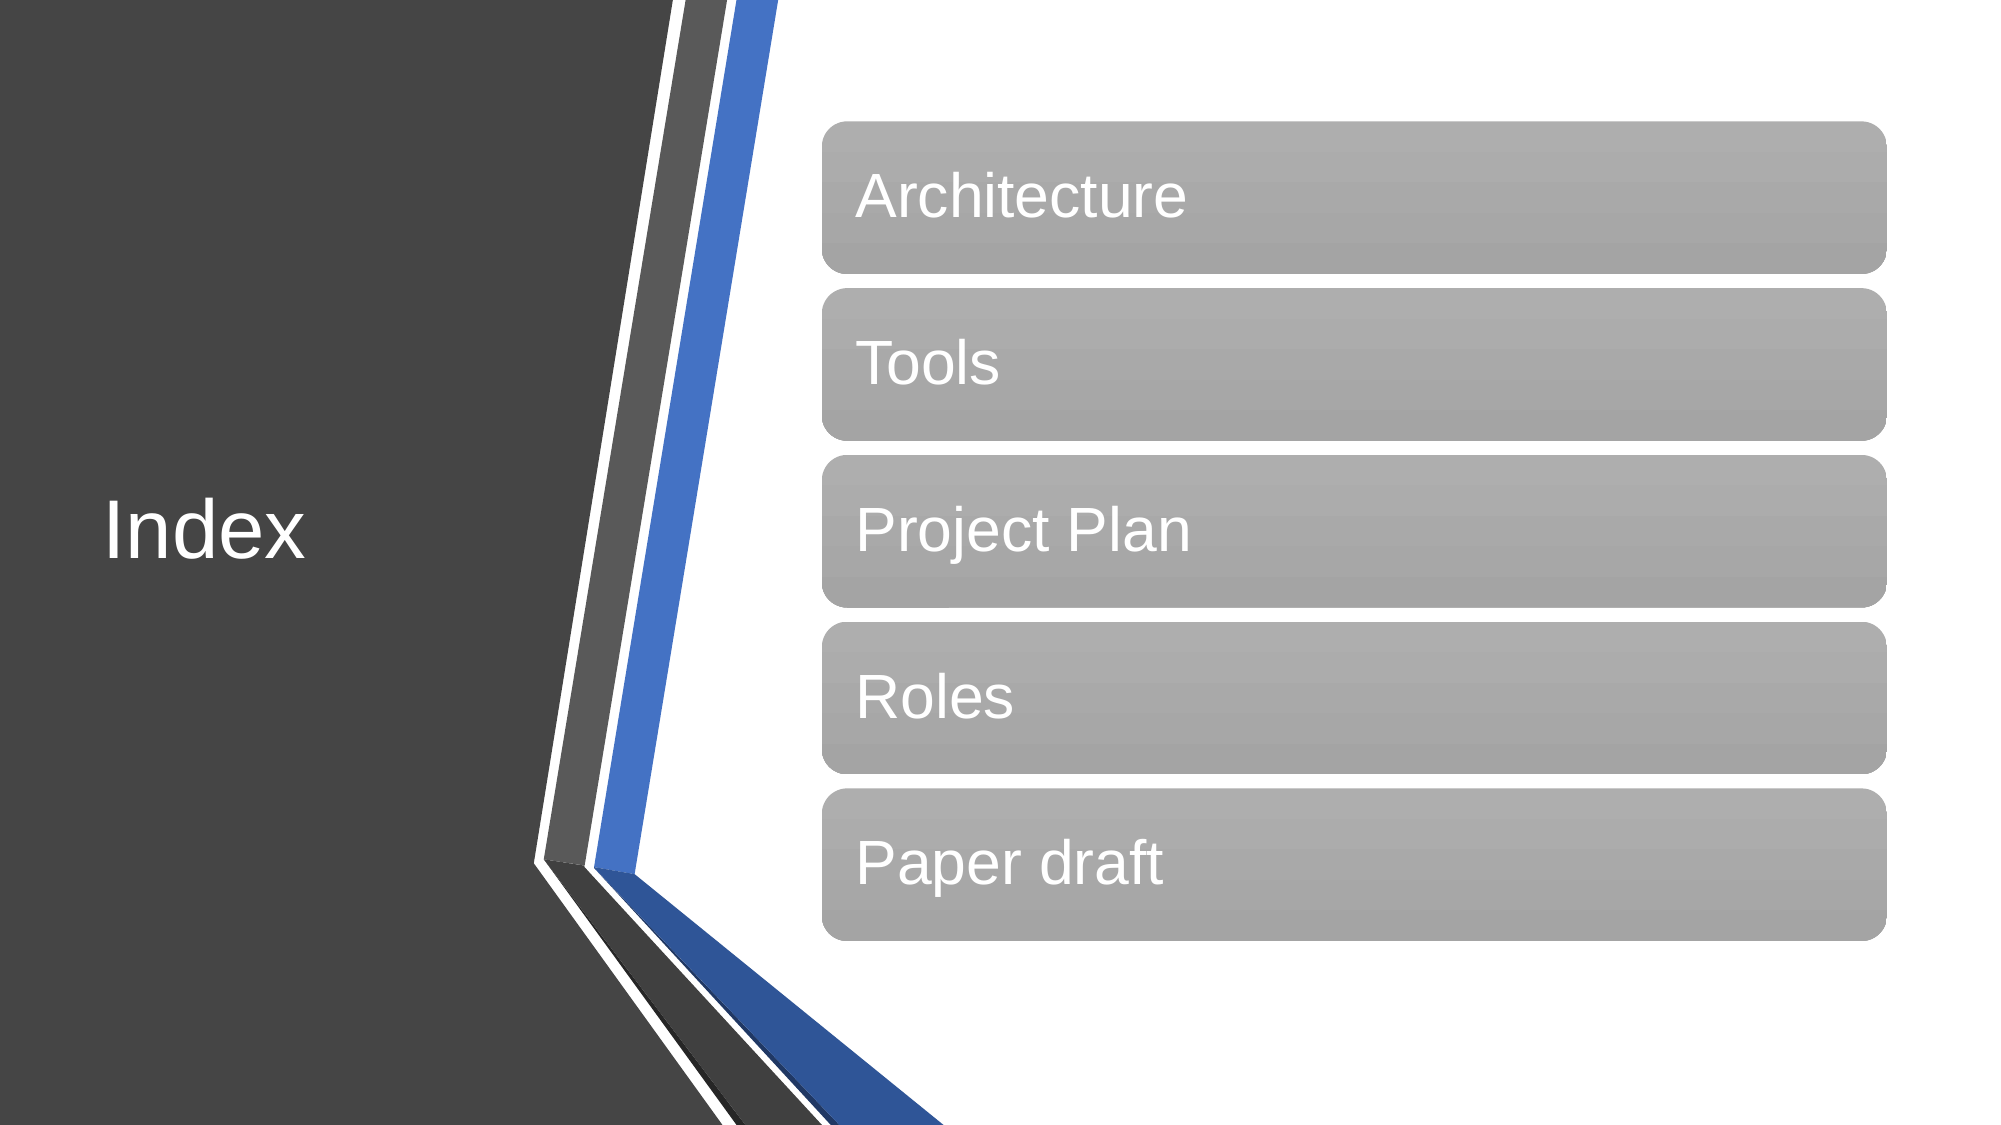

# Index
Architecture
Tools
Project Plan
Roles
Paper draft